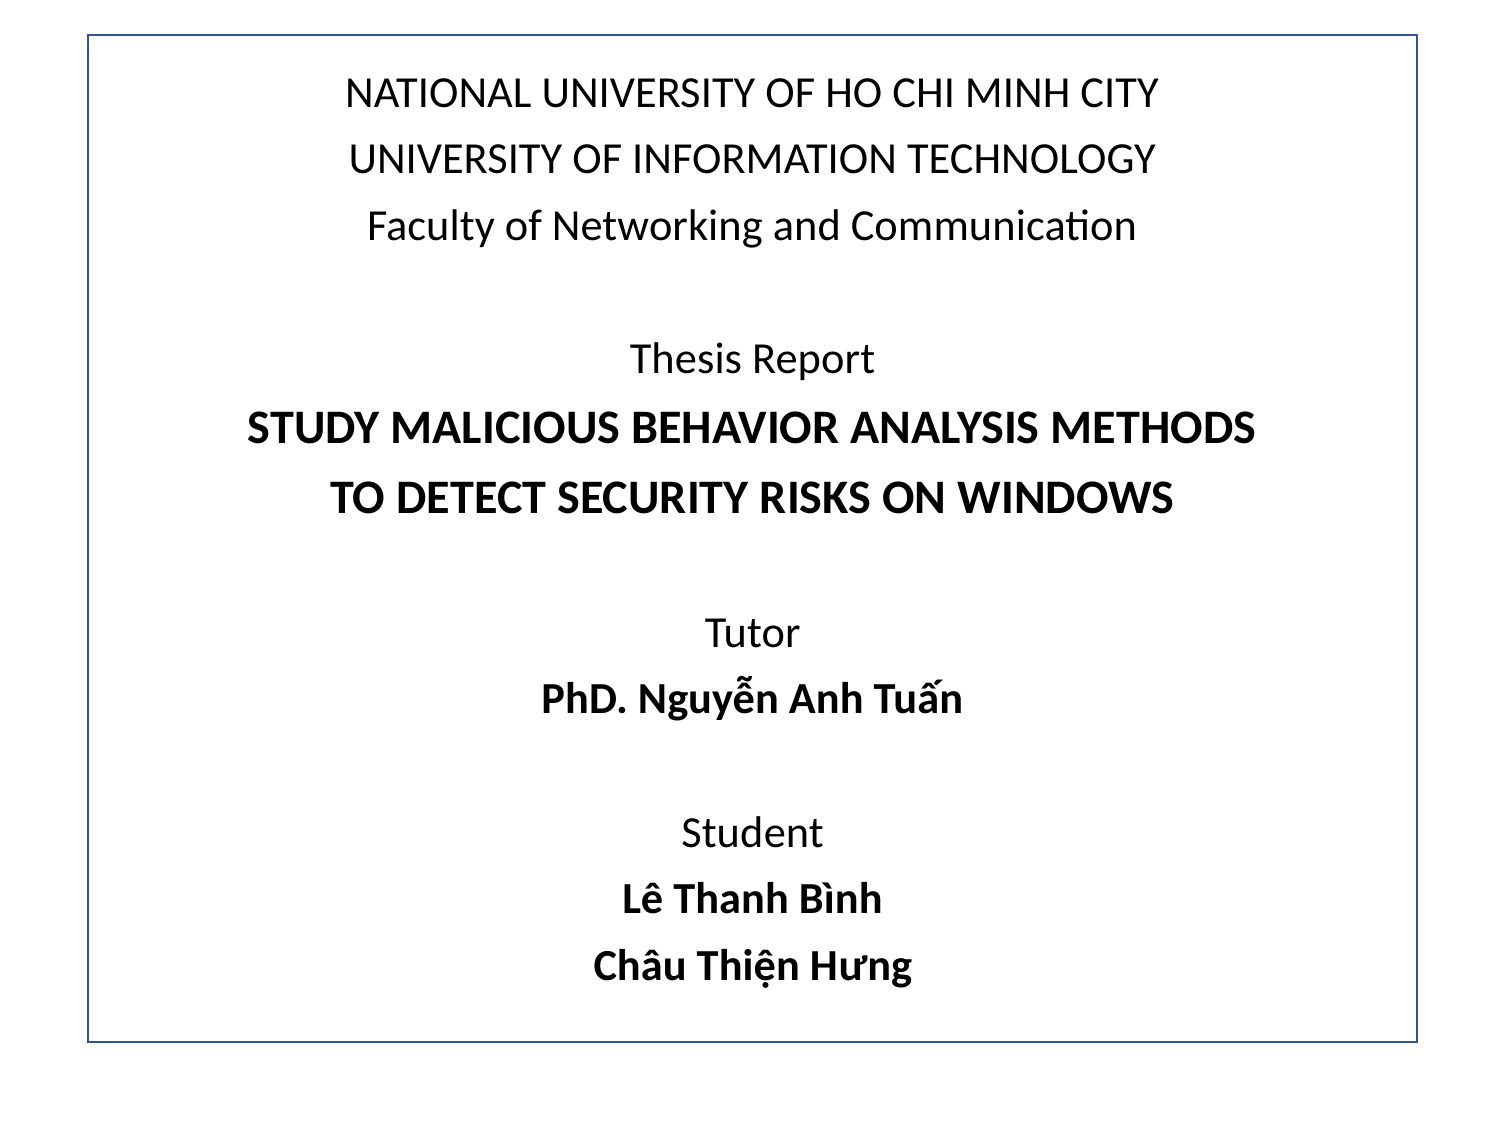

NATIONAL UNIVERSITY OF HO CHI MINH CITY
UNIVERSITY OF INFORMATION TECHNOLOGY
Faculty of Networking and Communication

Thesis Report
STUDY MALICIOUS BEHAVIOR ANALYSIS METHODS
TO DETECT SECURITY RISKS ON WINDOWS

Tutor
PhD. Nguyễn Anh Tuấn

Student
Lê Thanh Bình
Châu Thiện Hưng